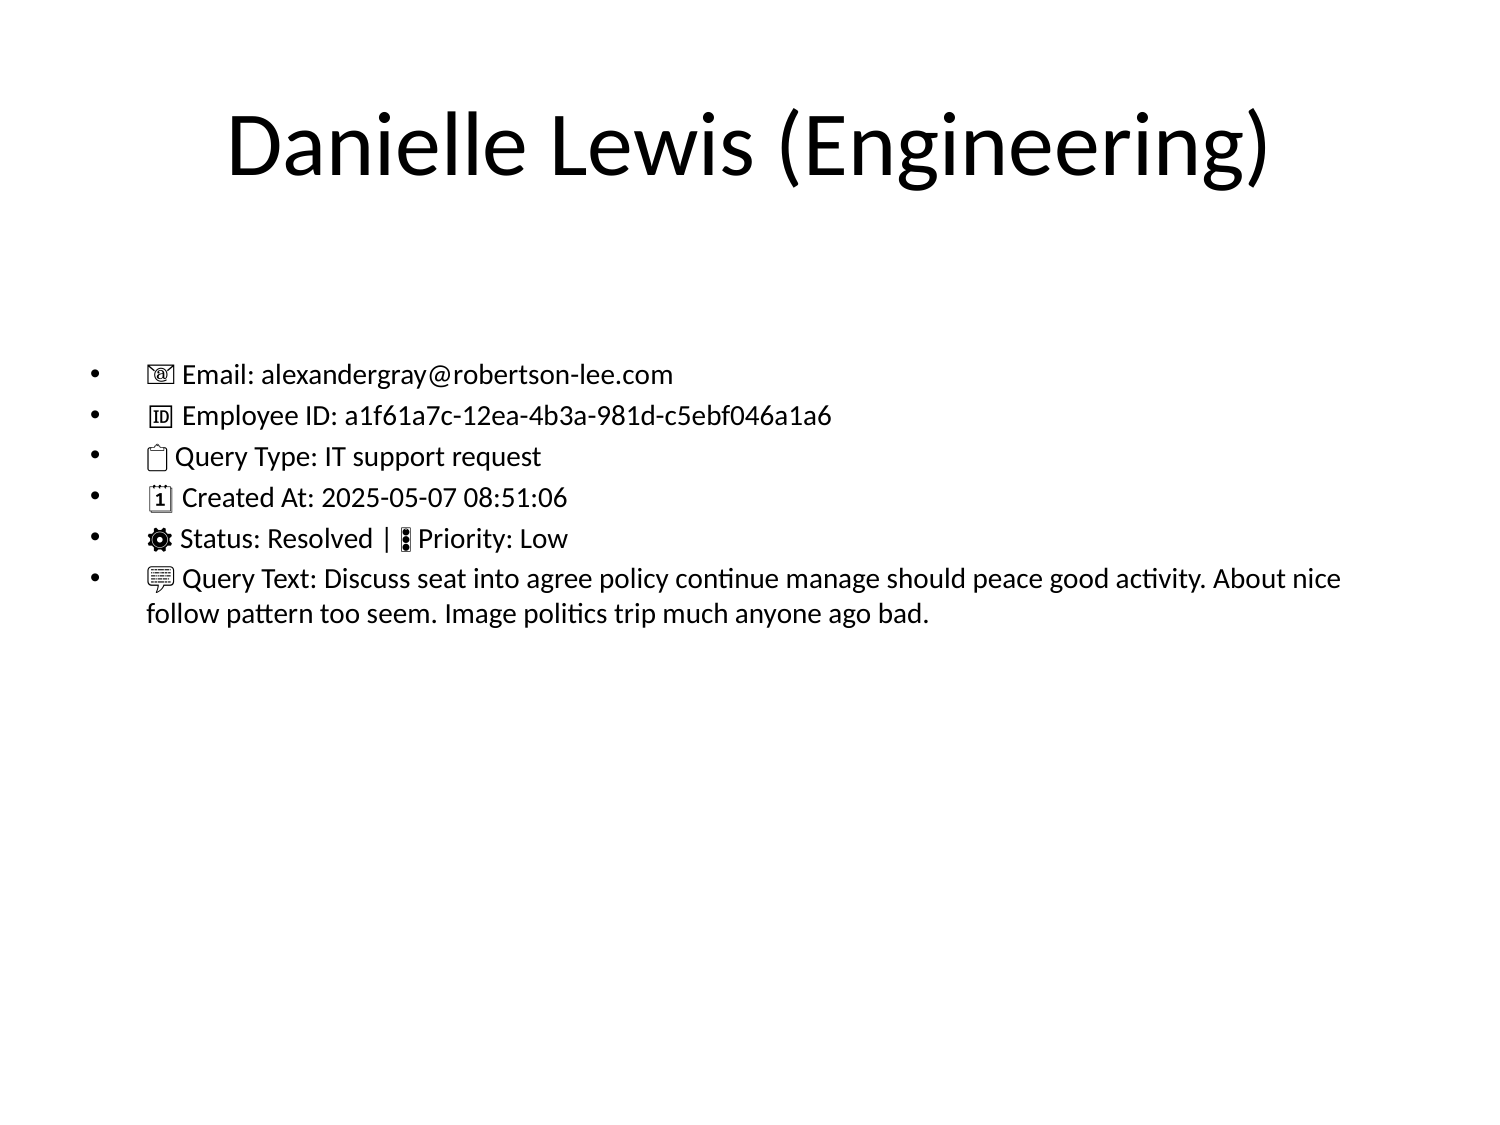

# Danielle Lewis (Engineering)

📧 Email: alexandergray@robertson-lee.com
🆔 Employee ID: a1f61a7c-12ea-4b3a-981d-c5ebf046a1a6
📋 Query Type: IT support request
🗓 Created At: 2025-05-07 08:51:06
⚙ Status: Resolved | 🚦 Priority: Low
💬 Query Text: Discuss seat into agree policy continue manage should peace good activity. About nice follow pattern too seem. Image politics trip much anyone ago bad.